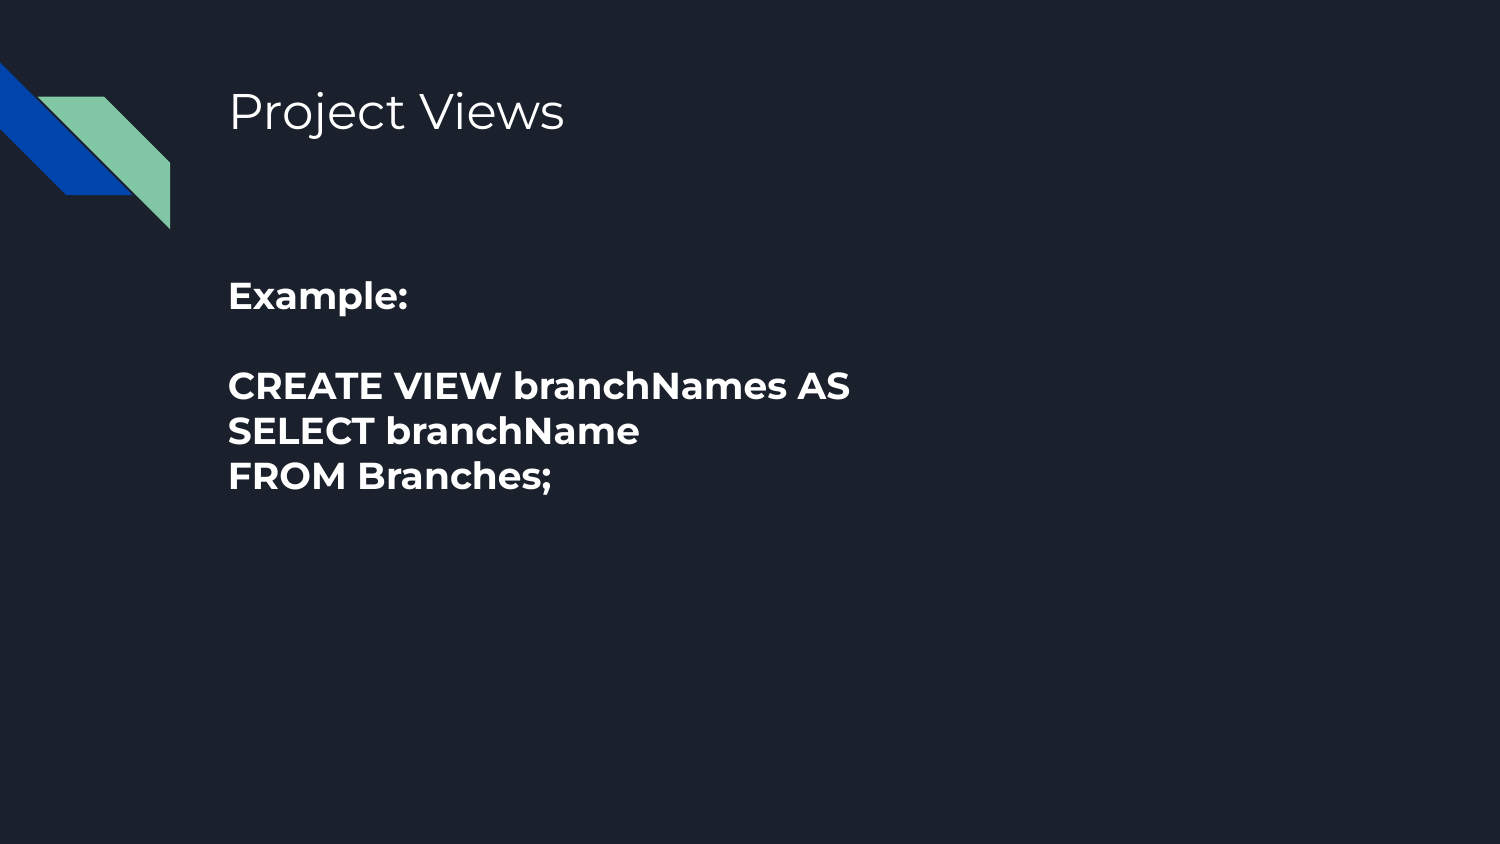

# Project Views
Example:
CREATE VIEW branchNames AS
SELECT branchName
FROM Branches;